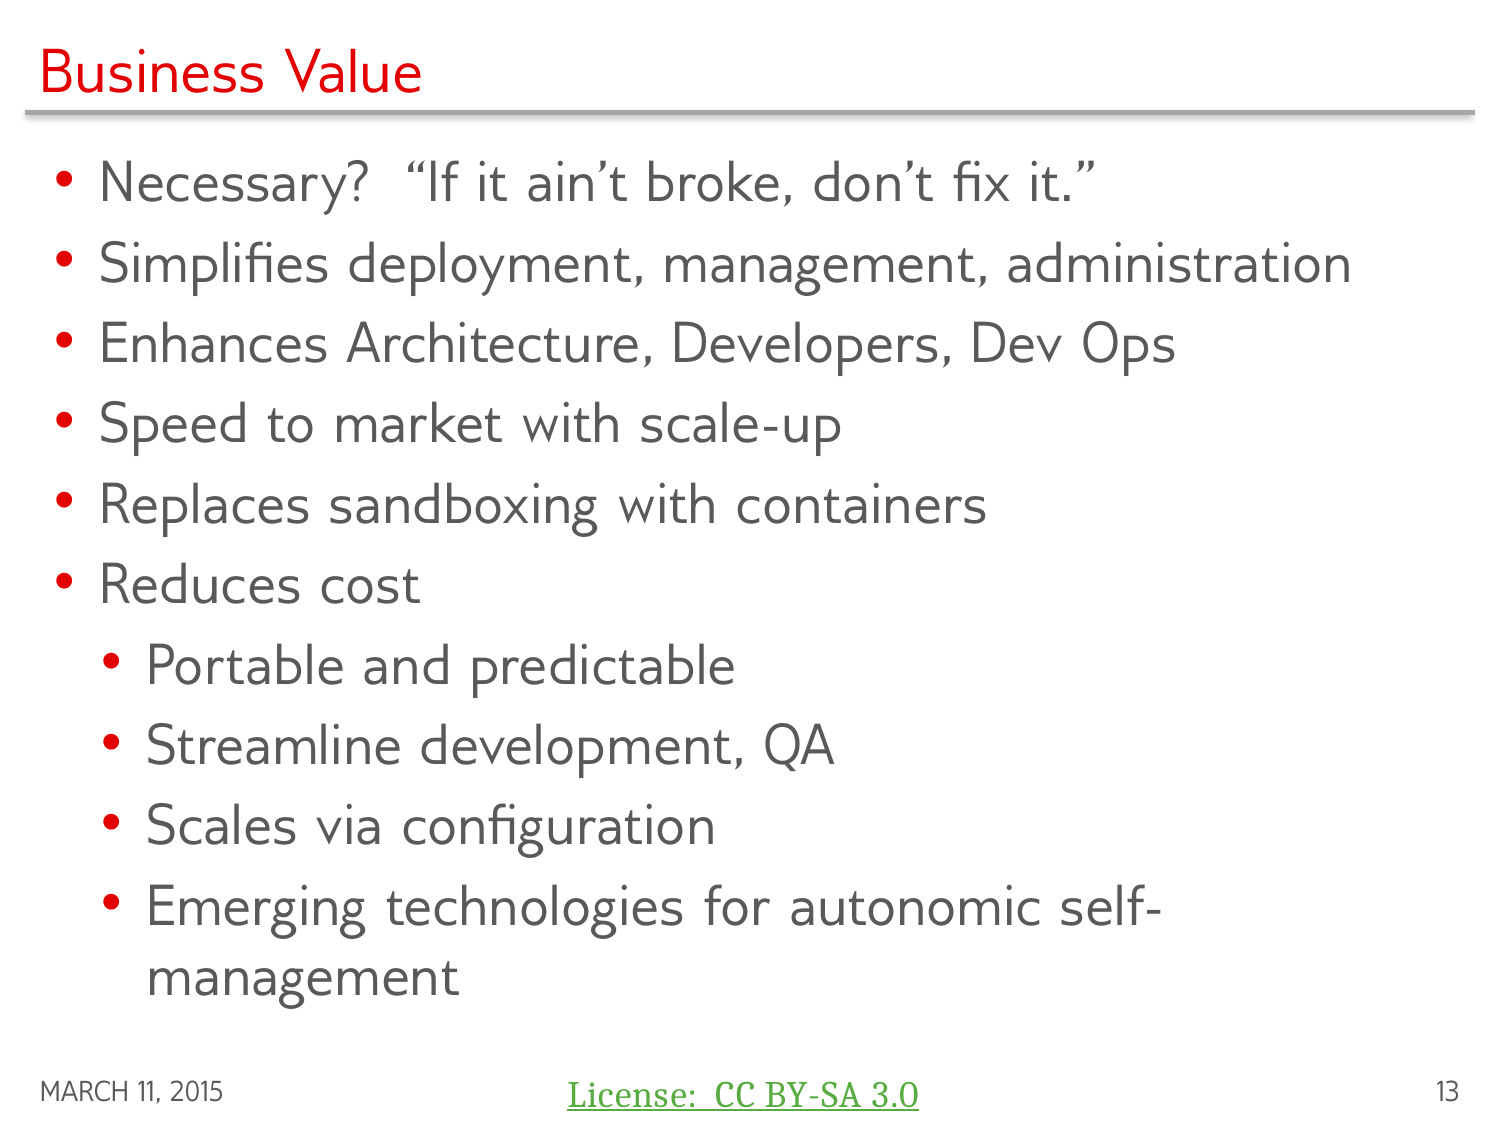

# Business Value
Necessary?  “If it ain’t broke, don’t fix it.”
Simplifies deployment, management, administration
Enhances Architecture, Developers, Dev Ops
Speed to market with scale-up
Replaces sandboxing with containers
Reduces cost
Portable and predictable
Streamline development, QA
Scales via configuration
Emerging technologies for autonomic self-management
March 11, 2015
13